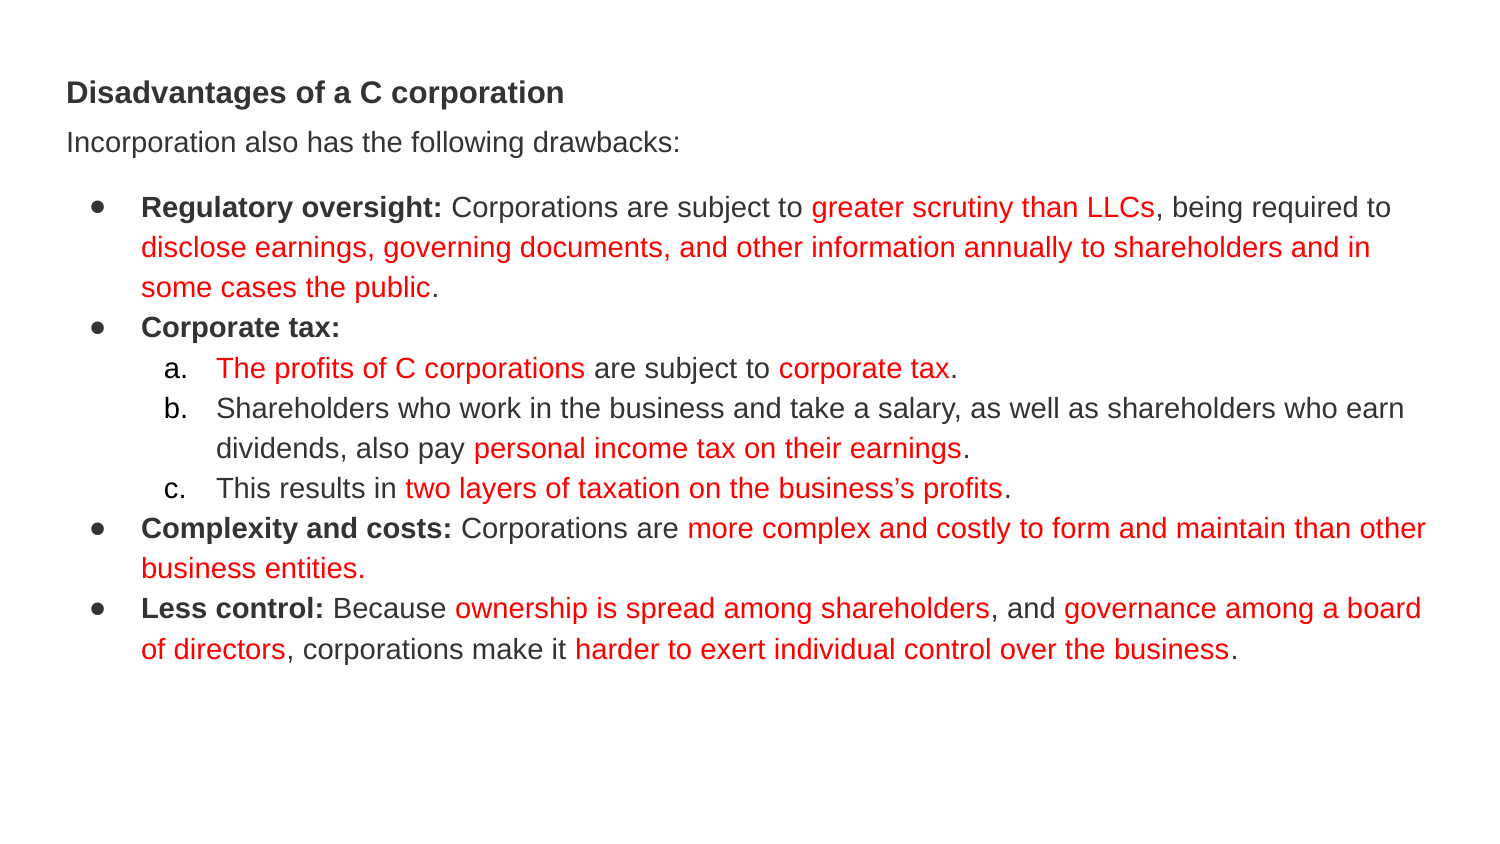

Disadvantages of a C corporation
Incorporation also has the following drawbacks:
Regulatory oversight: Corporations are subject to greater scrutiny than LLCs, being required to disclose earnings, governing documents, and other information annually to shareholders and in some cases the public.
Corporate tax:
The profits of C corporations are subject to corporate tax.
Shareholders who work in the business and take a salary, as well as shareholders who earn dividends, also pay personal income tax on their earnings.
This results in two layers of taxation on the business’s profits.
Complexity and costs: Corporations are more complex and costly to form and maintain than other business entities.
Less control: Because ownership is spread among shareholders, and governance among a board of directors, corporations make it harder to exert individual control over the business.